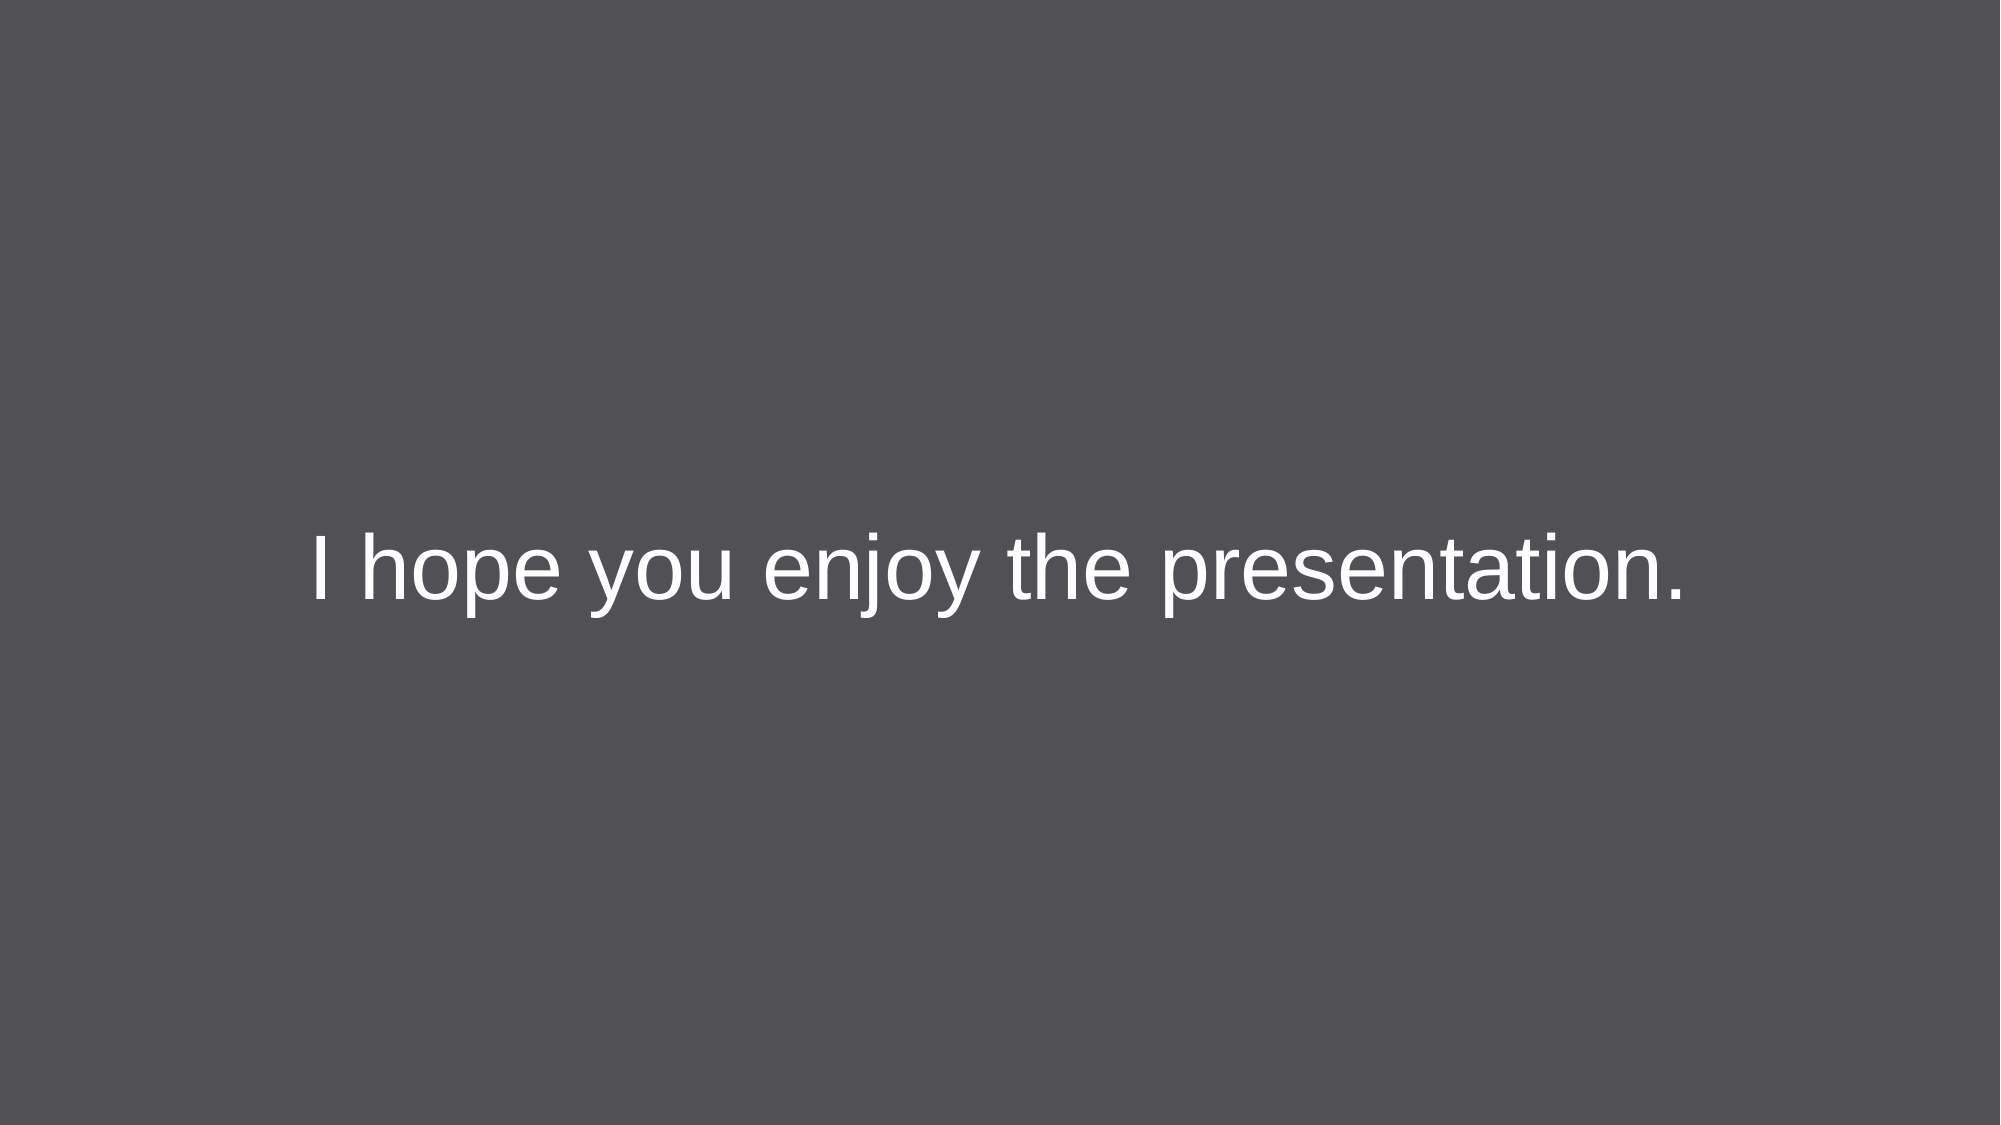

# I hope you enjoy the presentation.